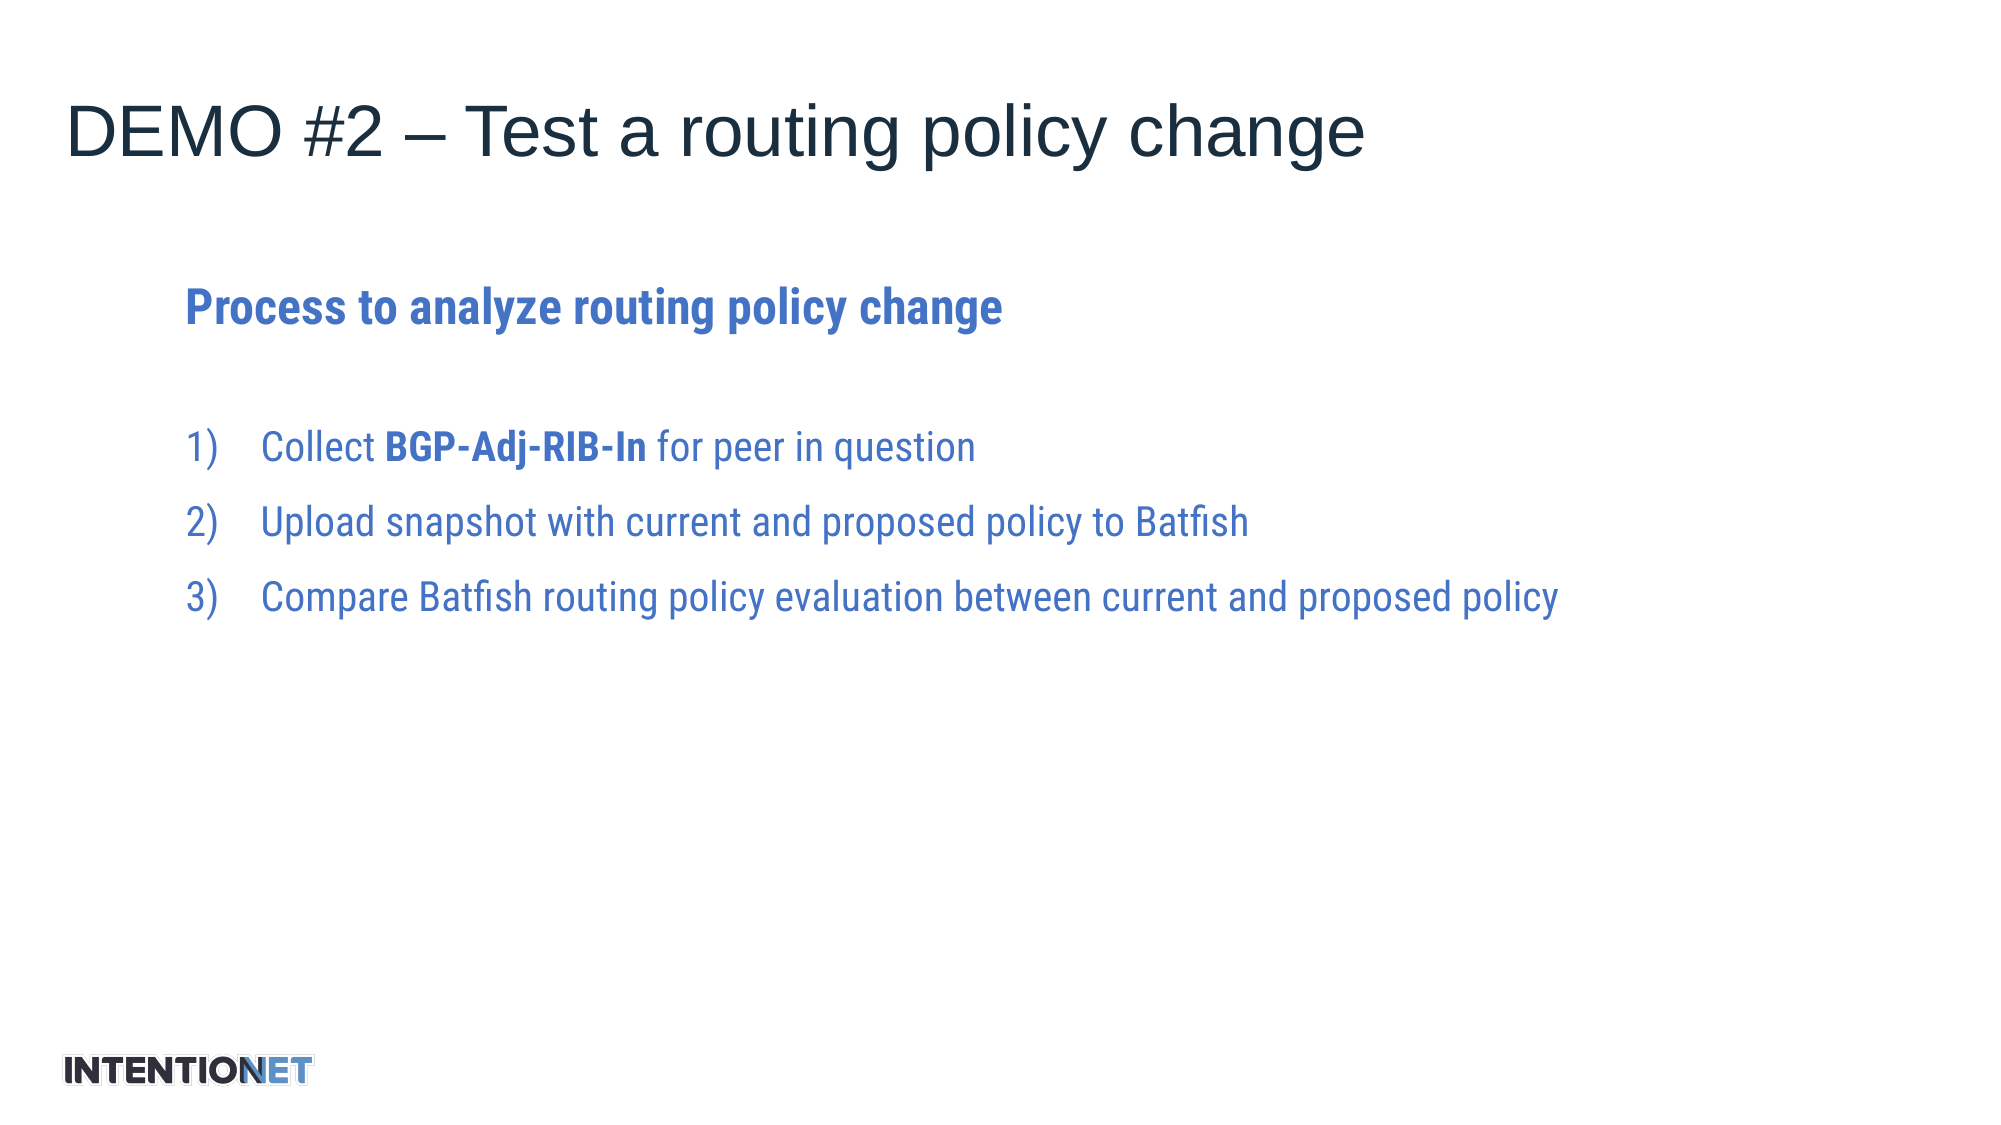

# DEMO #2 – Test a routing policy change

Process to analyze routing policy change

Collect BGP-Adj-RIB-In for peer in question
Upload snapshot with current and proposed policy to Batfish
Compare Batfish routing policy evaluation between current and proposed policy